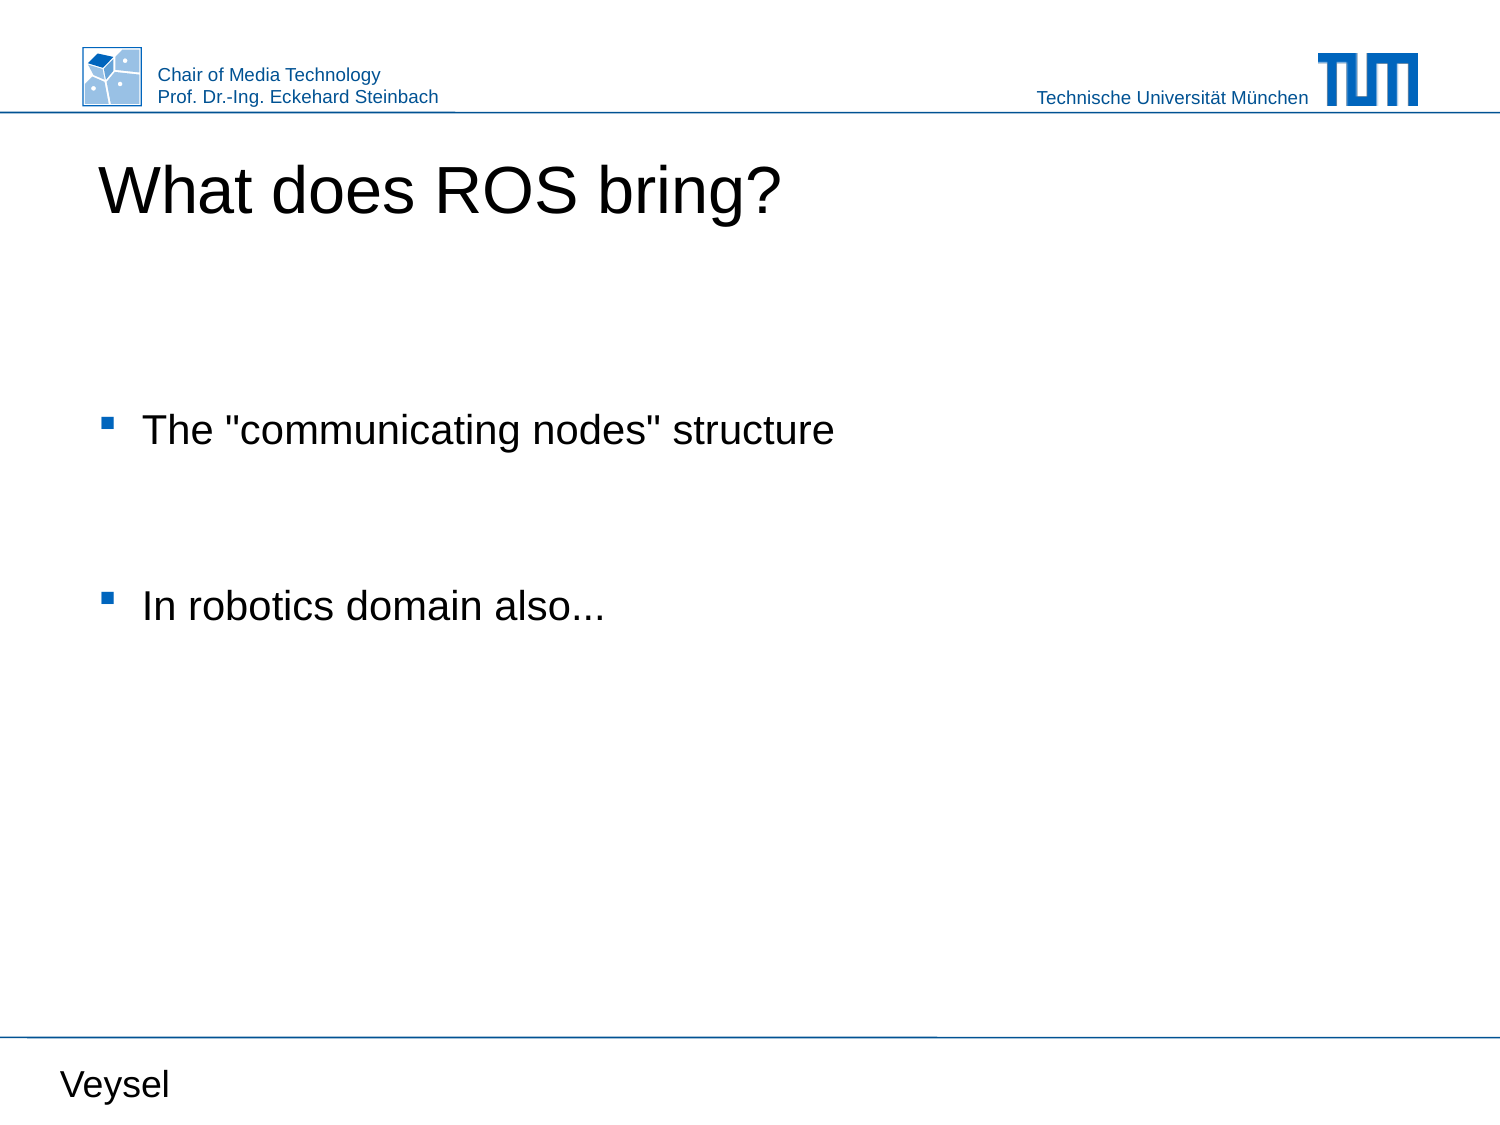

What does ROS bring?

The "communicating nodes" structure

In robotics domain also...
Veysel